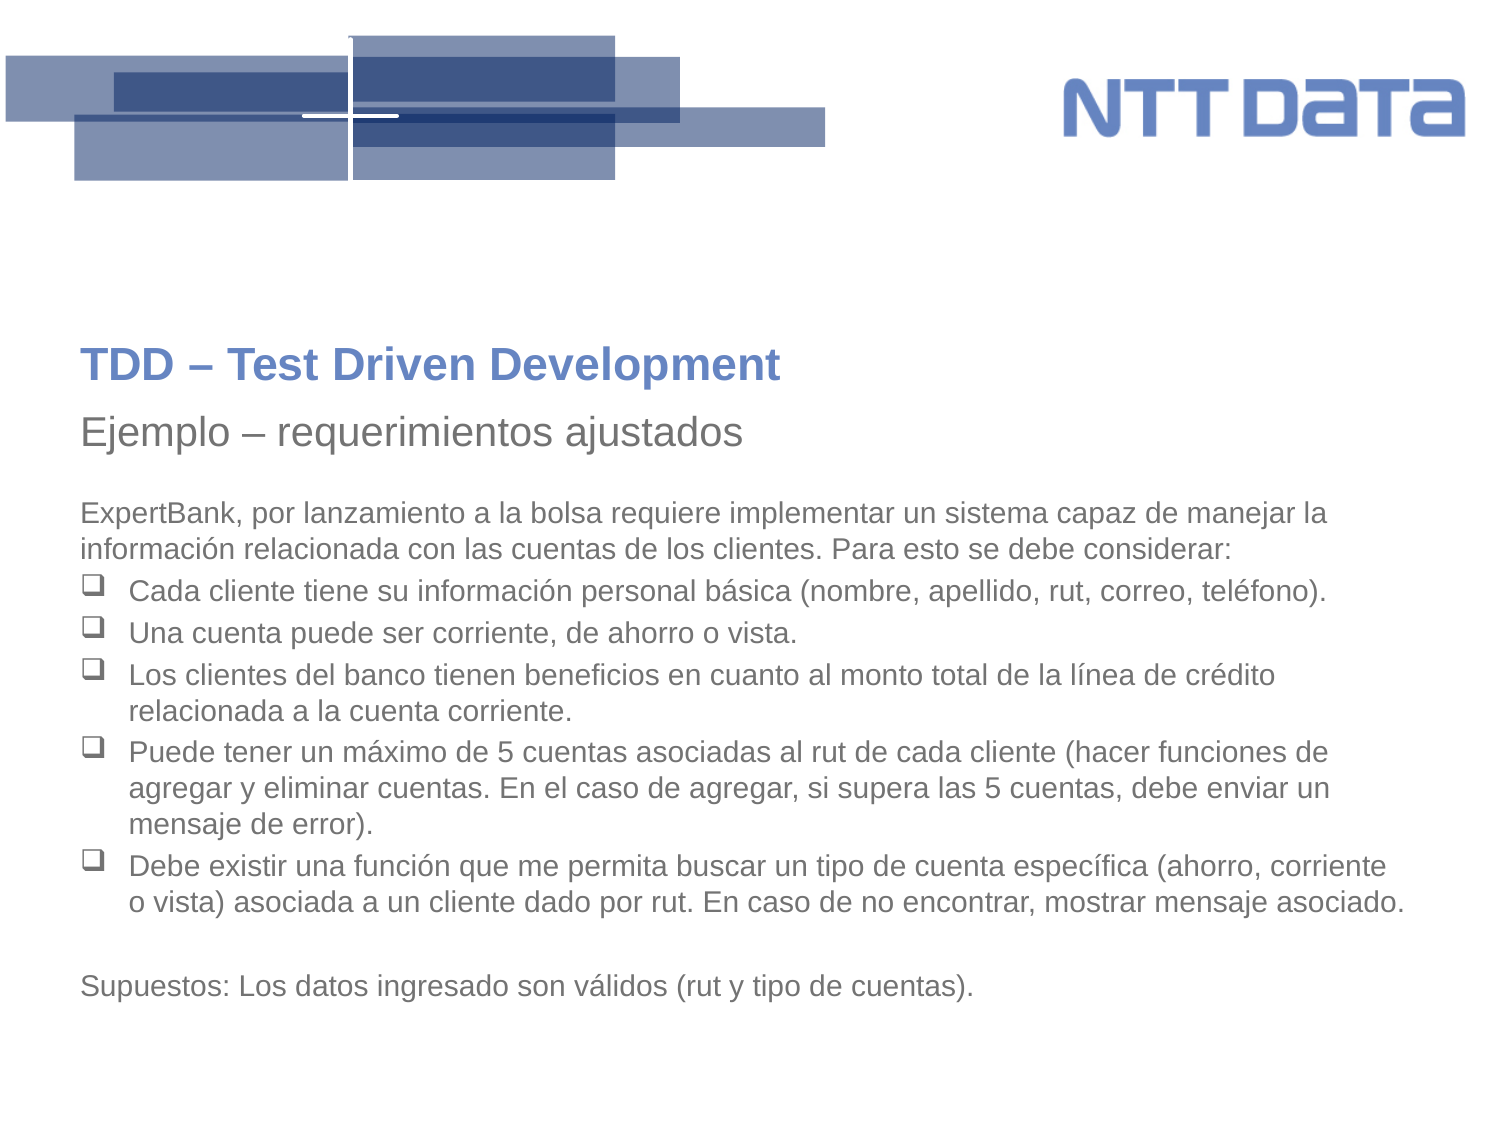

# TDD – Test Driven Development
Ejemplo – requerimientos ajustados
ExpertBank, por lanzamiento a la bolsa requiere implementar un sistema capaz de manejar la información relacionada con las cuentas de los clientes. Para esto se debe considerar:
Cada cliente tiene su información personal básica (nombre, apellido, rut, correo, teléfono).
Una cuenta puede ser corriente, de ahorro o vista.
Los clientes del banco tienen beneficios en cuanto al monto total de la línea de crédito relacionada a la cuenta corriente.
Puede tener un máximo de 5 cuentas asociadas al rut de cada cliente (hacer funciones de agregar y eliminar cuentas. En el caso de agregar, si supera las 5 cuentas, debe enviar un mensaje de error).
Debe existir una función que me permita buscar un tipo de cuenta específica (ahorro, corriente o vista) asociada a un cliente dado por rut. En caso de no encontrar, mostrar mensaje asociado.

Supuestos: Los datos ingresado son válidos (rut y tipo de cuentas).